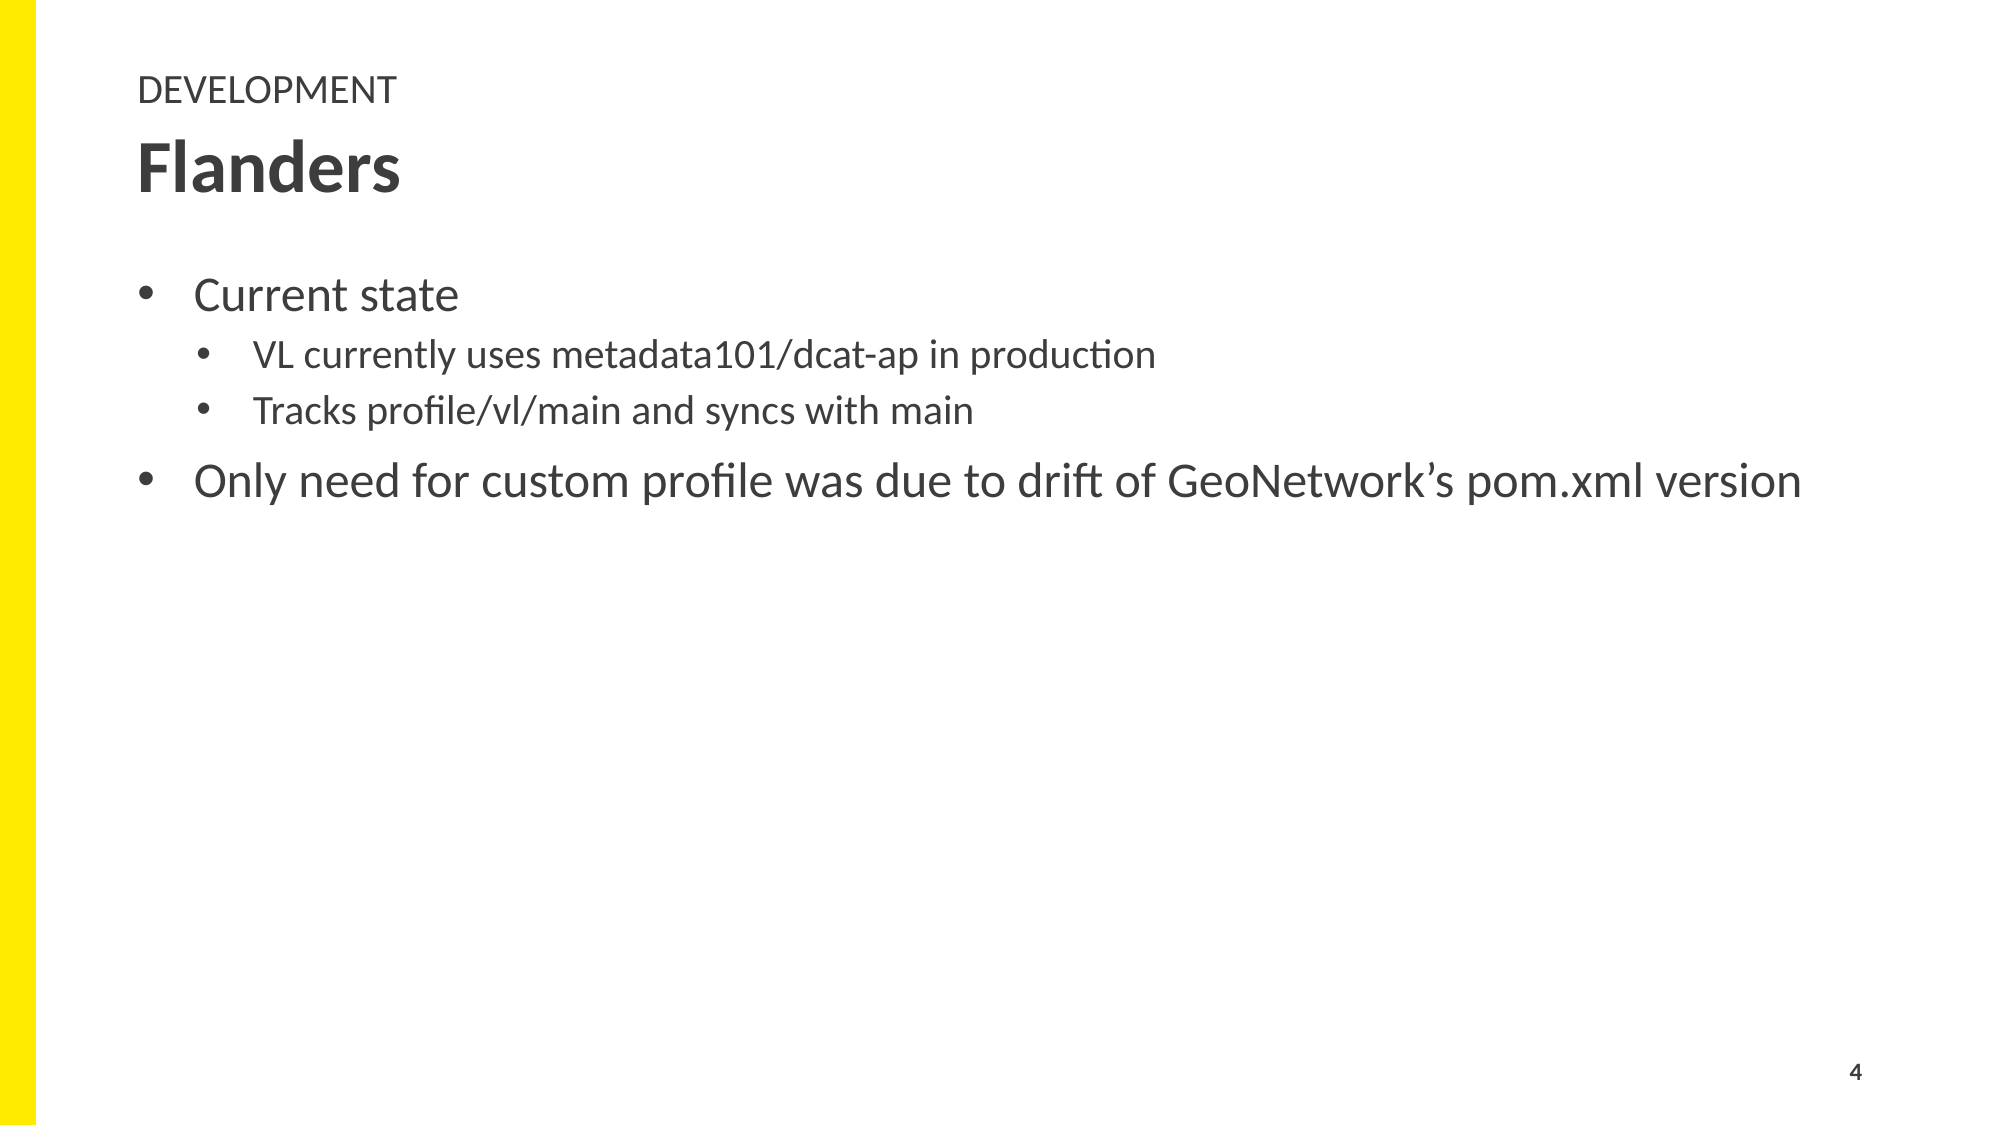

Development
# Flanders
Current state
VL currently uses metadata101/dcat-ap in production
Tracks profile/vl/main and syncs with main
Only need for custom profile was due to drift of GeoNetwork’s pom.xml version
4